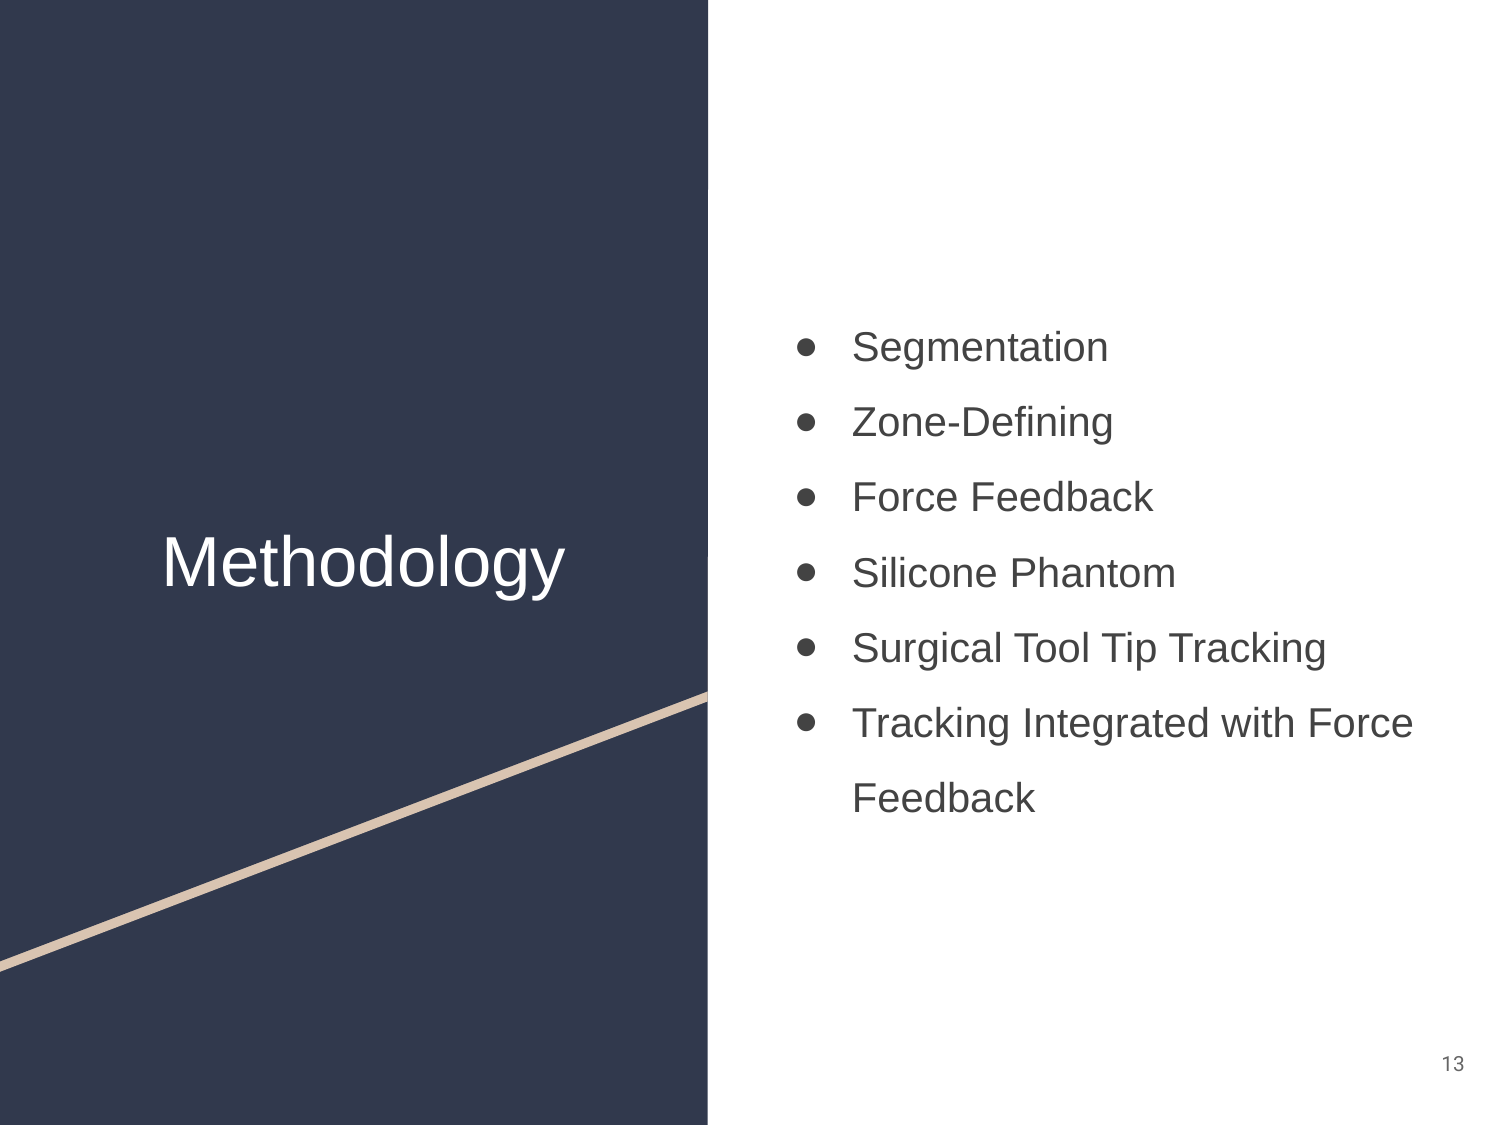

Segmentation
Zone-Defining
Force Feedback
Silicone Phantom
Surgical Tool Tip Tracking
Tracking Integrated with Force Feedback
# Methodology
13